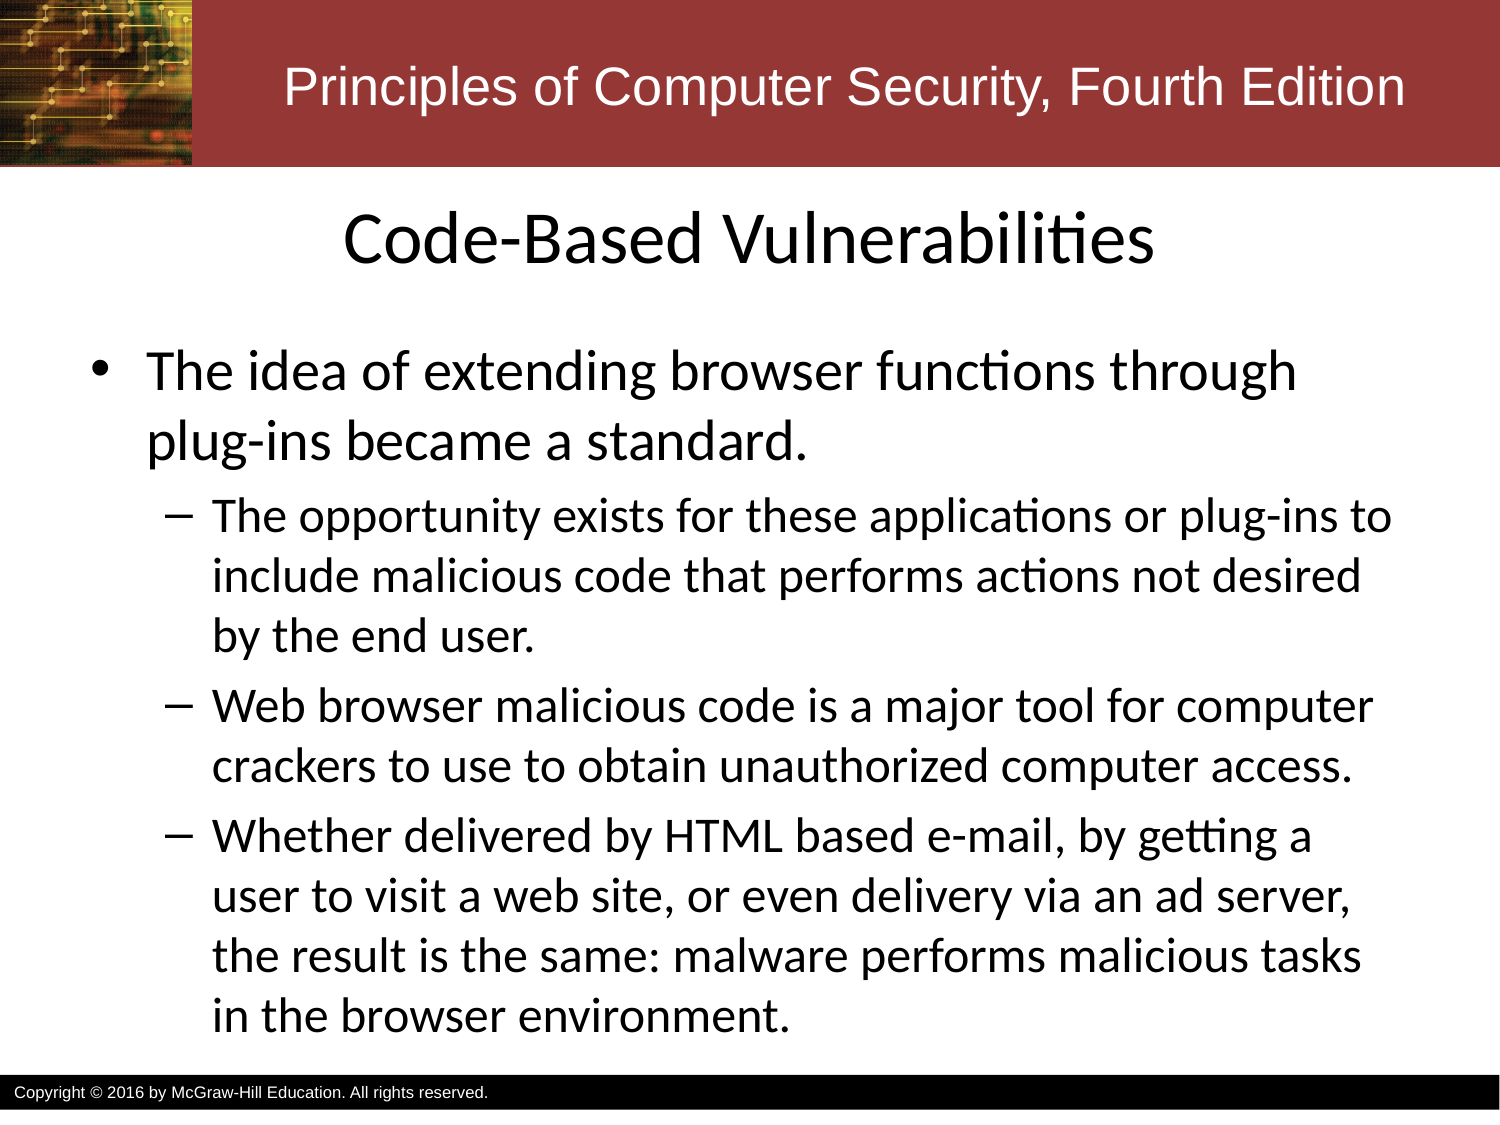

# Code-Based Vulnerabilities
The idea of extending browser functions through plug-ins became a standard.
The opportunity exists for these applications or plug-ins to include malicious code that performs actions not desired by the end user.
Web browser malicious code is a major tool for computer crackers to use to obtain unauthorized computer access.
Whether delivered by HTML based e-mail, by getting a user to visit a web site, or even delivery via an ad server, the result is the same: malware performs malicious tasks in the browser environment.